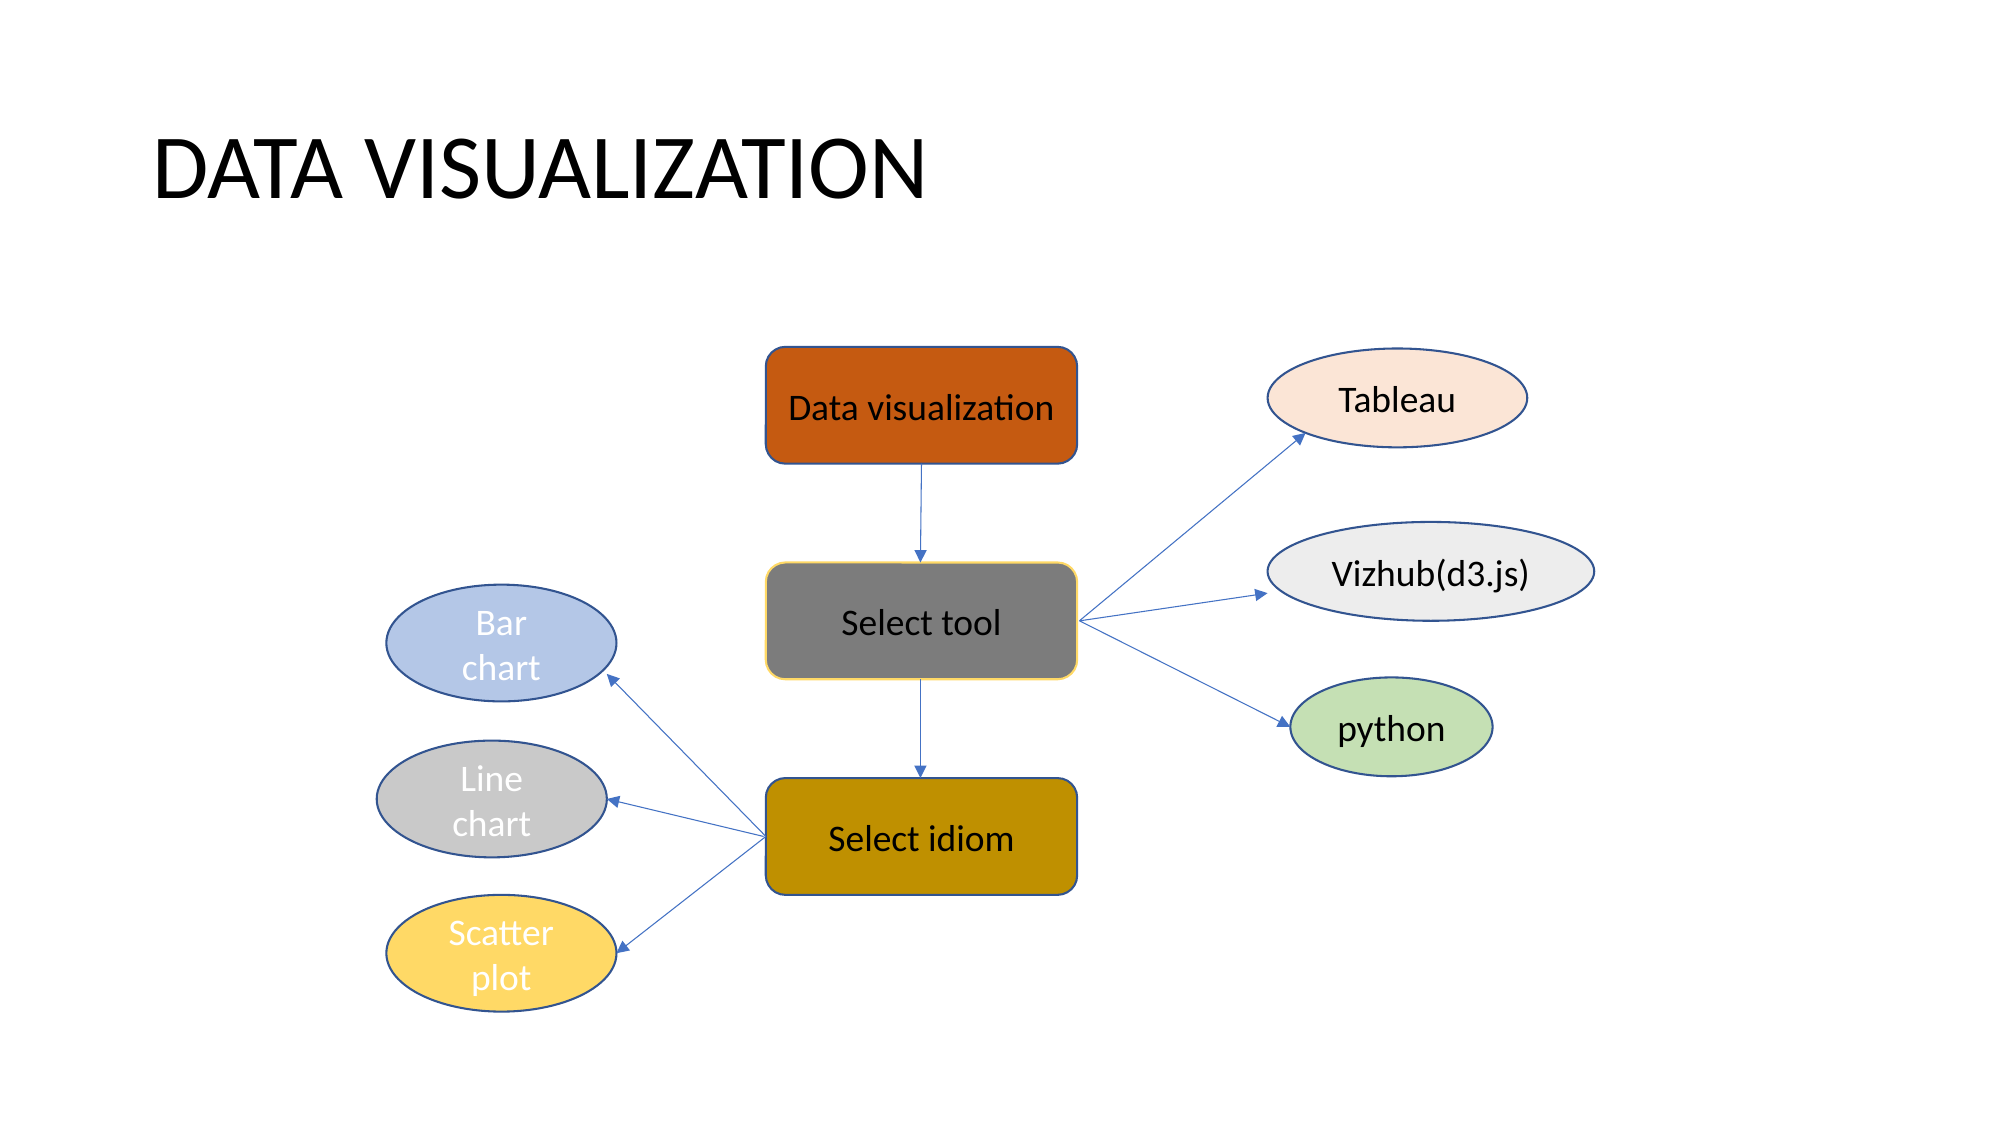

# DATA VISUALIZATION
Data visualization
Tableau
Vizhub(d3.js)
Select tool
Bar chart
python
Line chart
Select idiom
Scatter plot